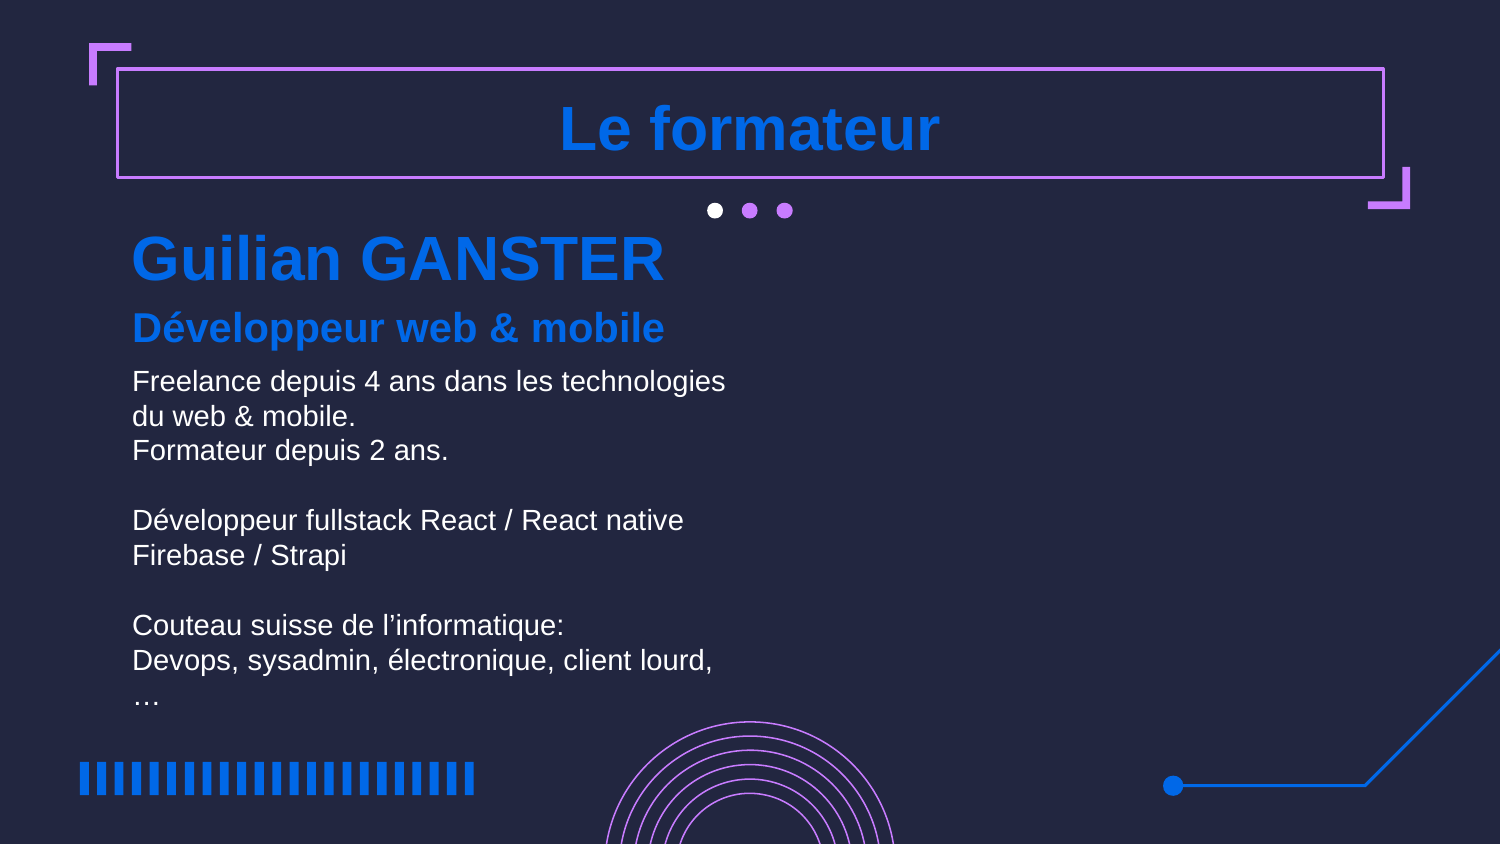

# Le formateur

Guilian GANSTER
Développeur web & mobile
Freelance depuis 4 ans dans les technologies du web & mobile.
Formateur depuis 2 ans.
Développeur fullstack React / React native
Firebase / Strapi
Couteau suisse de l’informatique:
Devops, sysadmin, électronique, client lourd, …